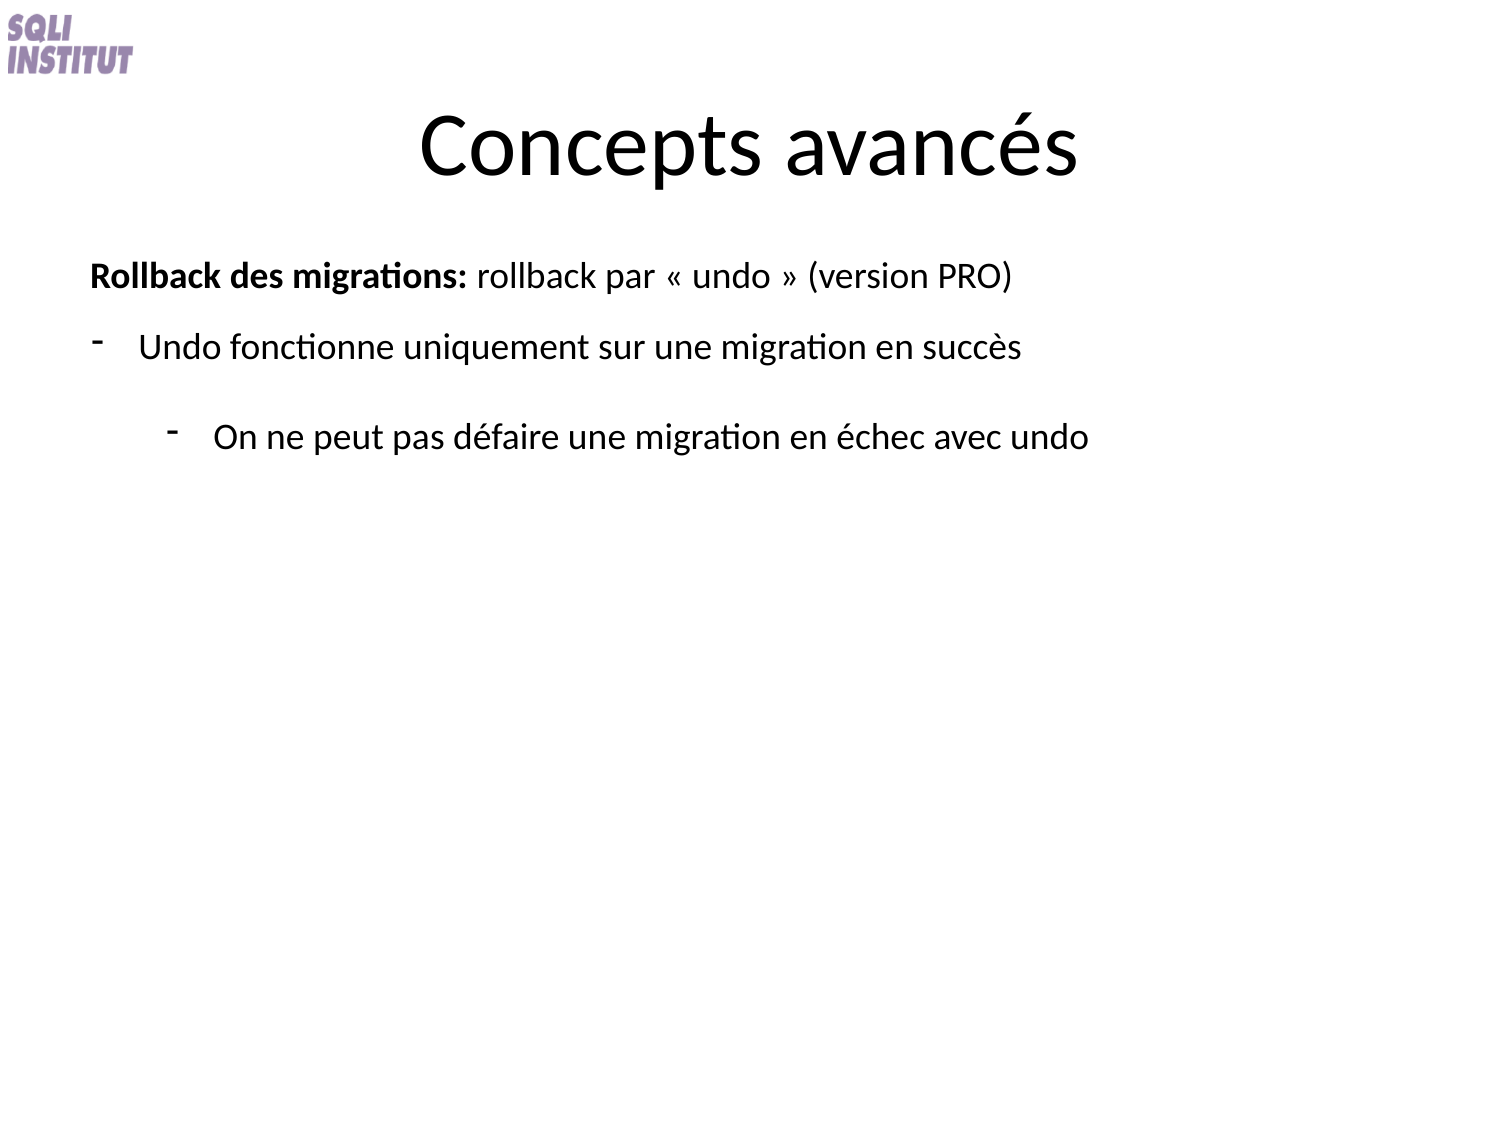

# Concepts avancés
Rollback des migrations: rollback par « undo » (version PRO)

Undo fonctionne uniquement sur une migration en succès

On ne peut pas défaire une migration en échec avec undo